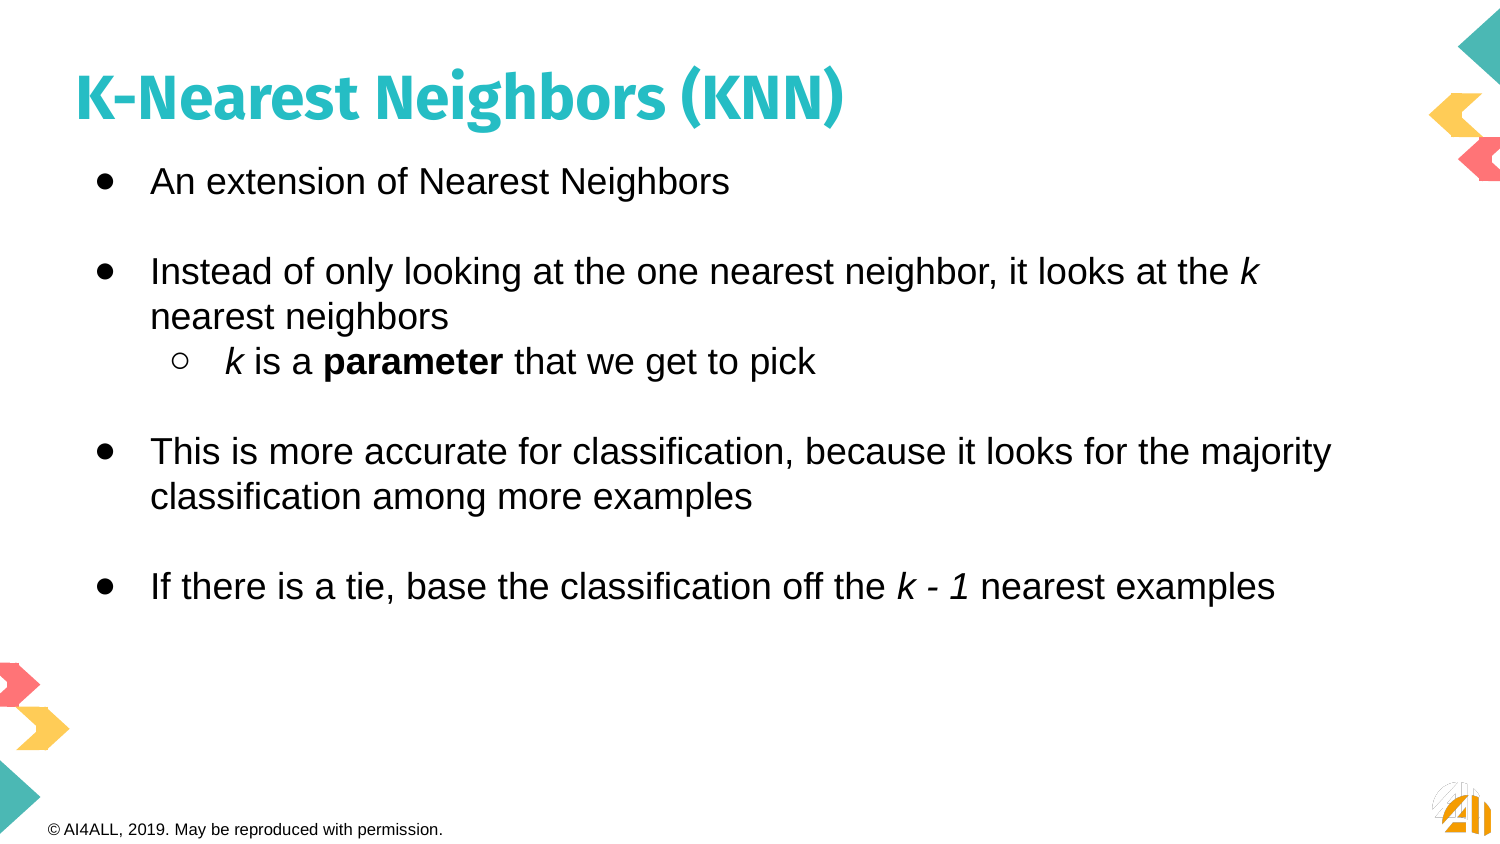

# K-Nearest Neighbors (KNN)
An extension of Nearest Neighbors

Instead of only looking at the one nearest neighbor, it looks at the k nearest neighbors
k is a parameter that we get to pick

This is more accurate for classification, because it looks for the majority classification among more examples

If there is a tie, base the classification off the k - 1 nearest examples